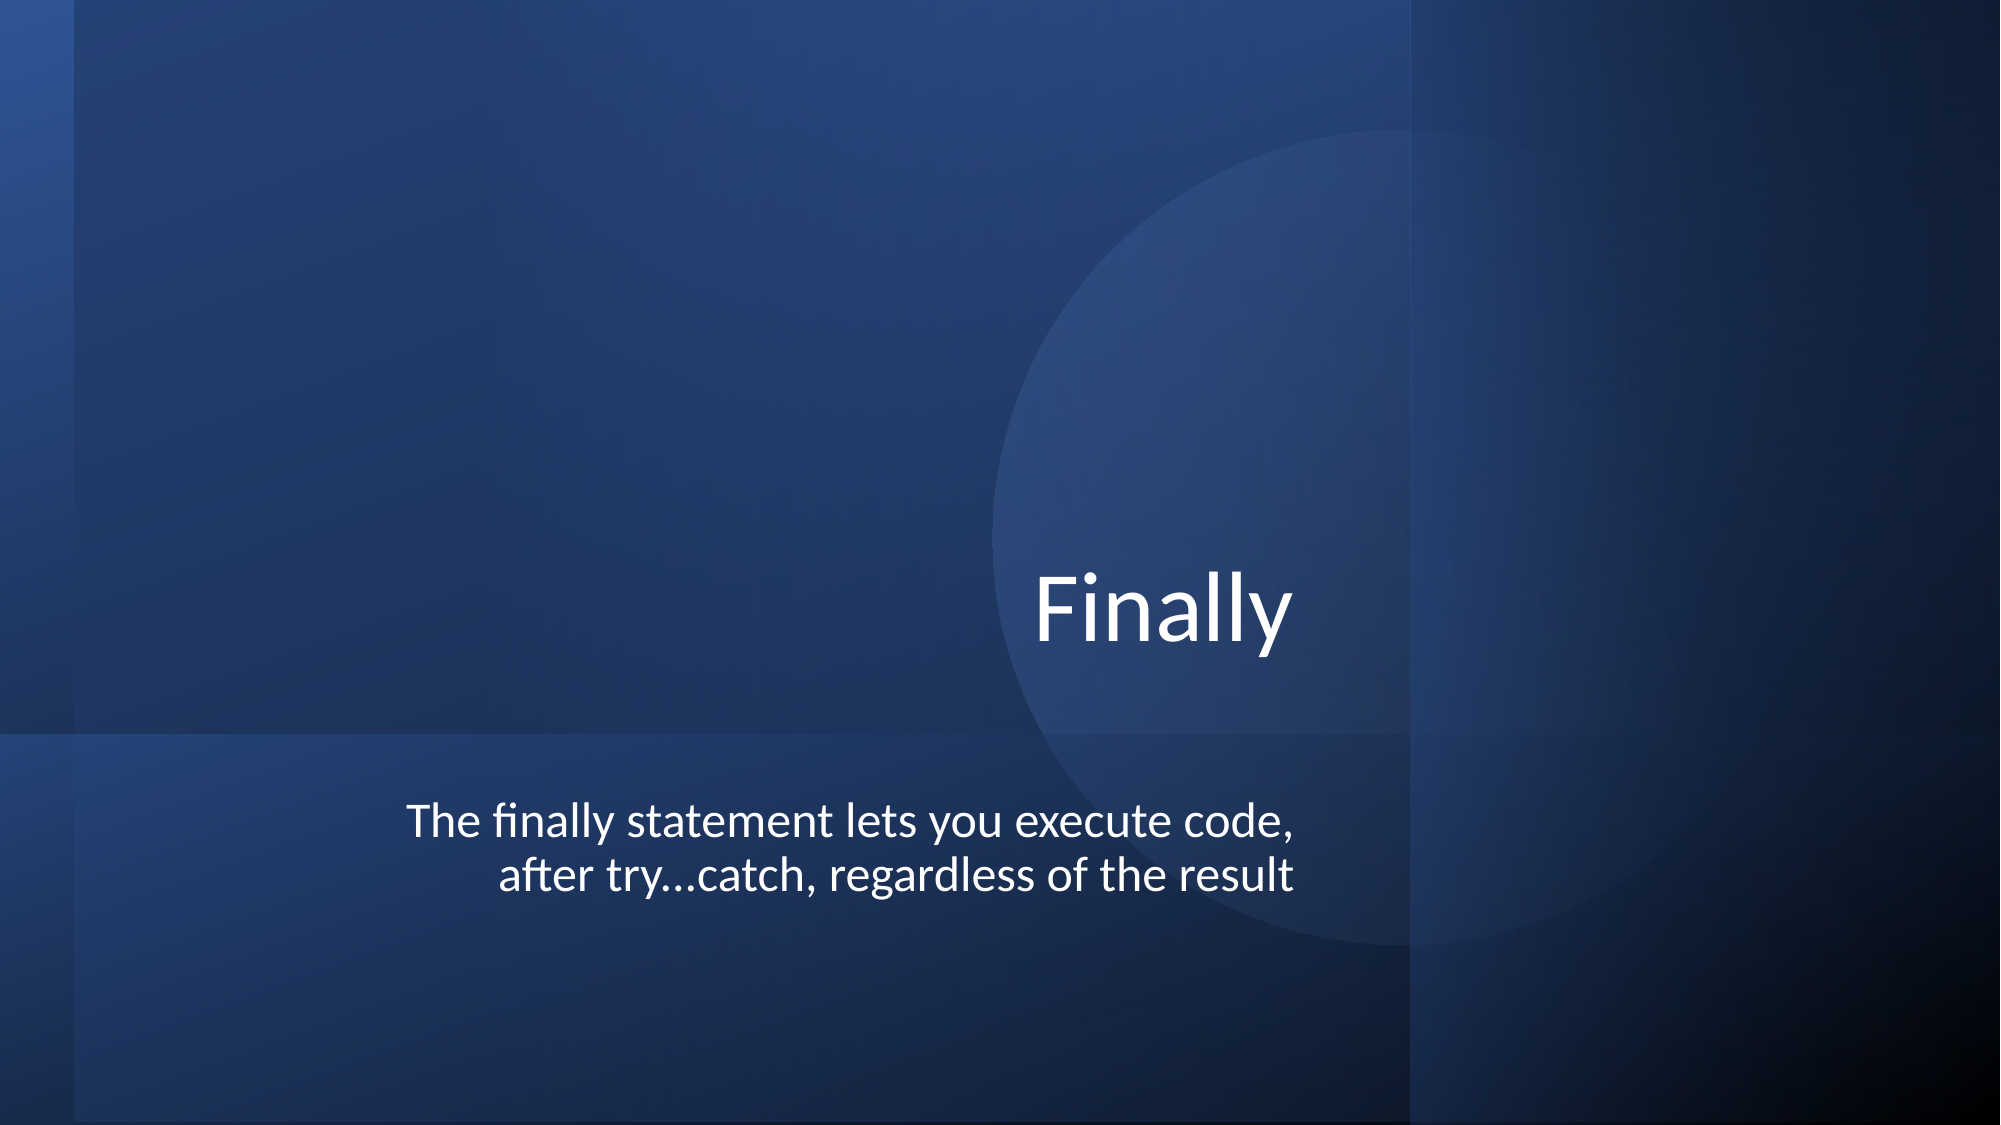

# Finally

The finally statement lets you execute code, after try...catch, regardless of the result